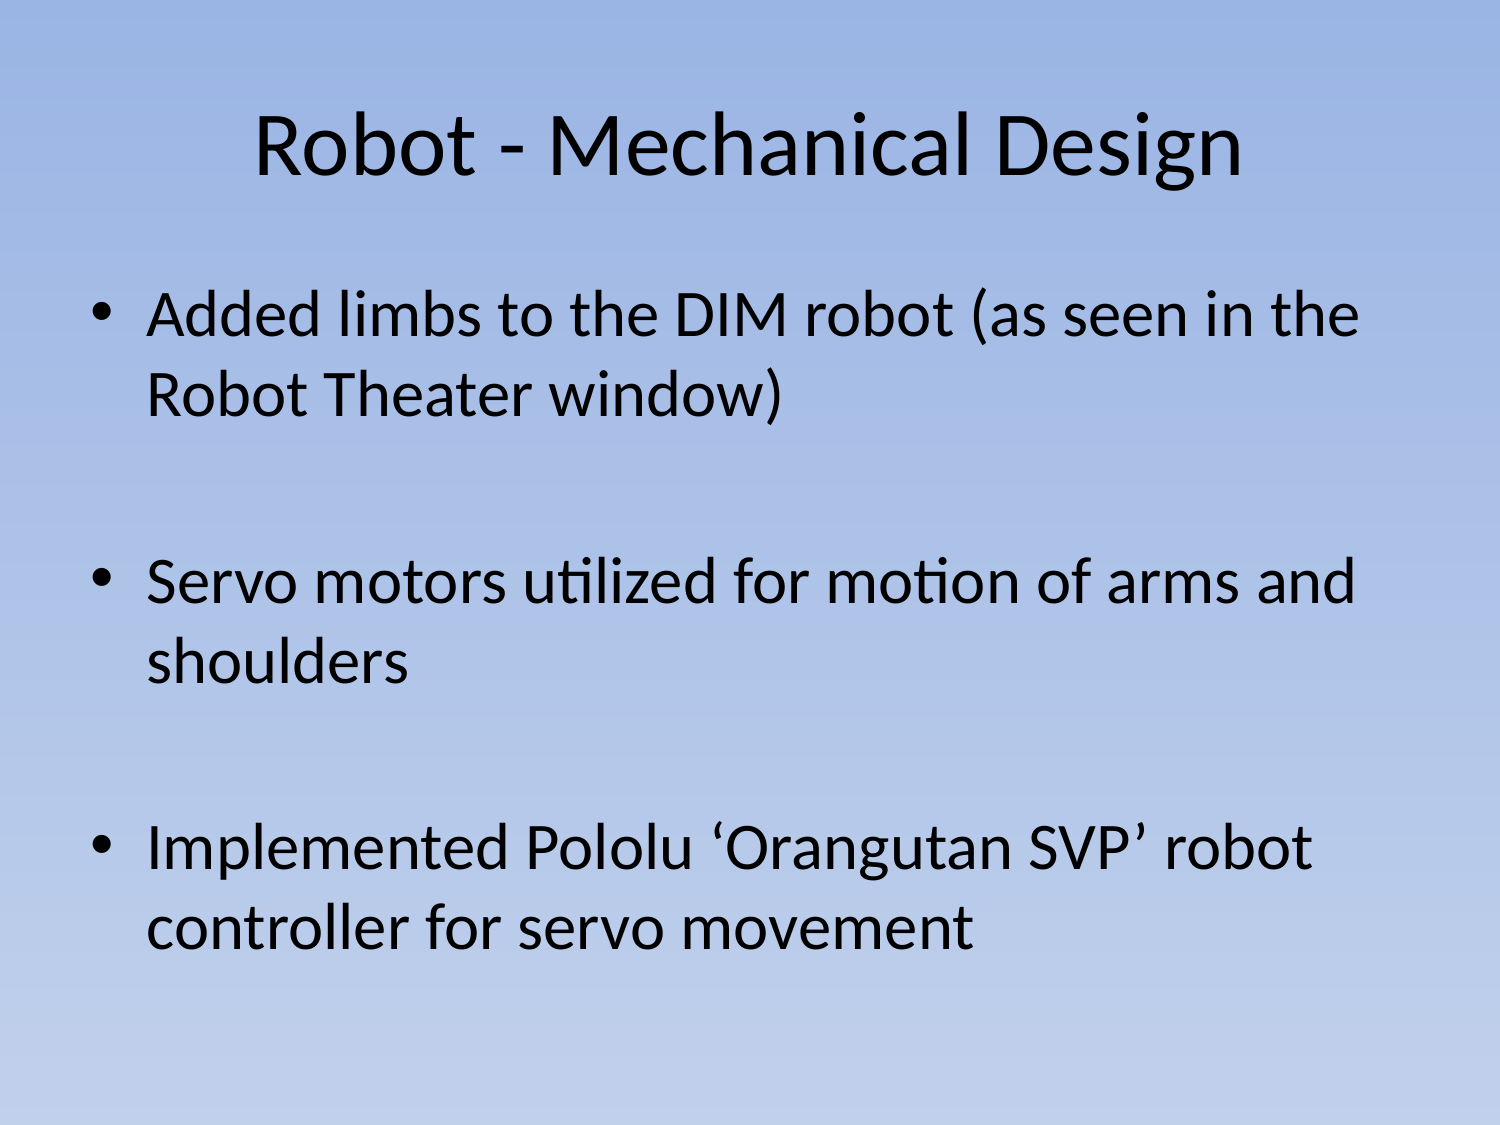

# Robot - Mechanical Design
Added limbs to the DIM robot (as seen in the Robot Theater window)

Servo motors utilized for motion of arms and shoulders

Implemented Pololu ‘Orangutan SVP’ robot controller for servo movement